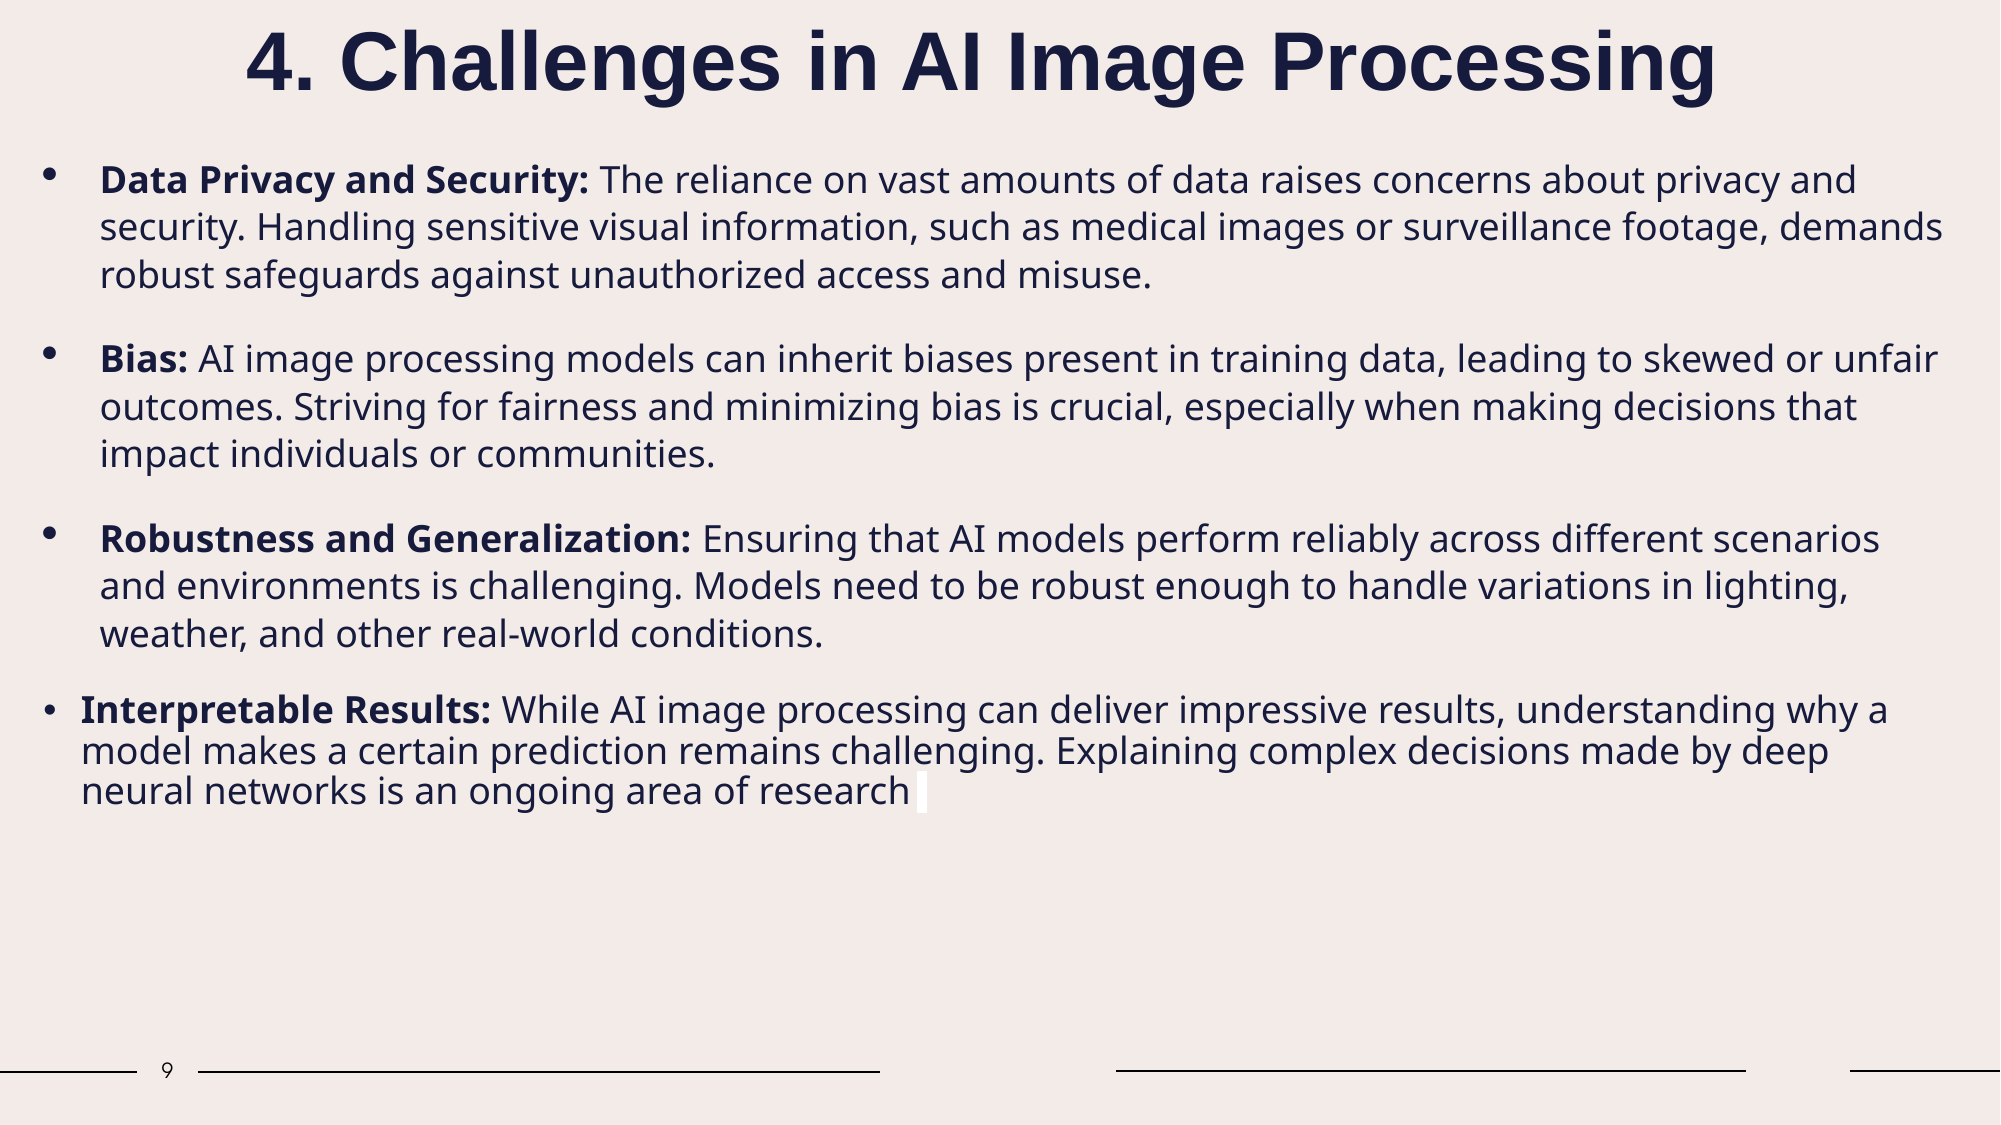

# 4. Challenges in AI Image Processing
Data Privacy and Security: The reliance on vast amounts of data raises concerns about privacy and security. Handling sensitive visual information, such as medical images or surveillance footage, demands robust safeguards against unauthorized access and misuse.
Bias: AI image processing models can inherit biases present in training data, leading to skewed or unfair outcomes. Striving for fairness and minimizing bias is crucial, especially when making decisions that impact individuals or communities.
Robustness and Generalization: Ensuring that AI models perform reliably across different scenarios and environments is challenging. Models need to be robust enough to handle variations in lighting, weather, and other real-world conditions.
Interpretable Results: While AI image processing can deliver impressive results, understanding why a model makes a certain prediction remains challenging. Explaining complex decisions made by deep neural networks is an ongoing area of research
9